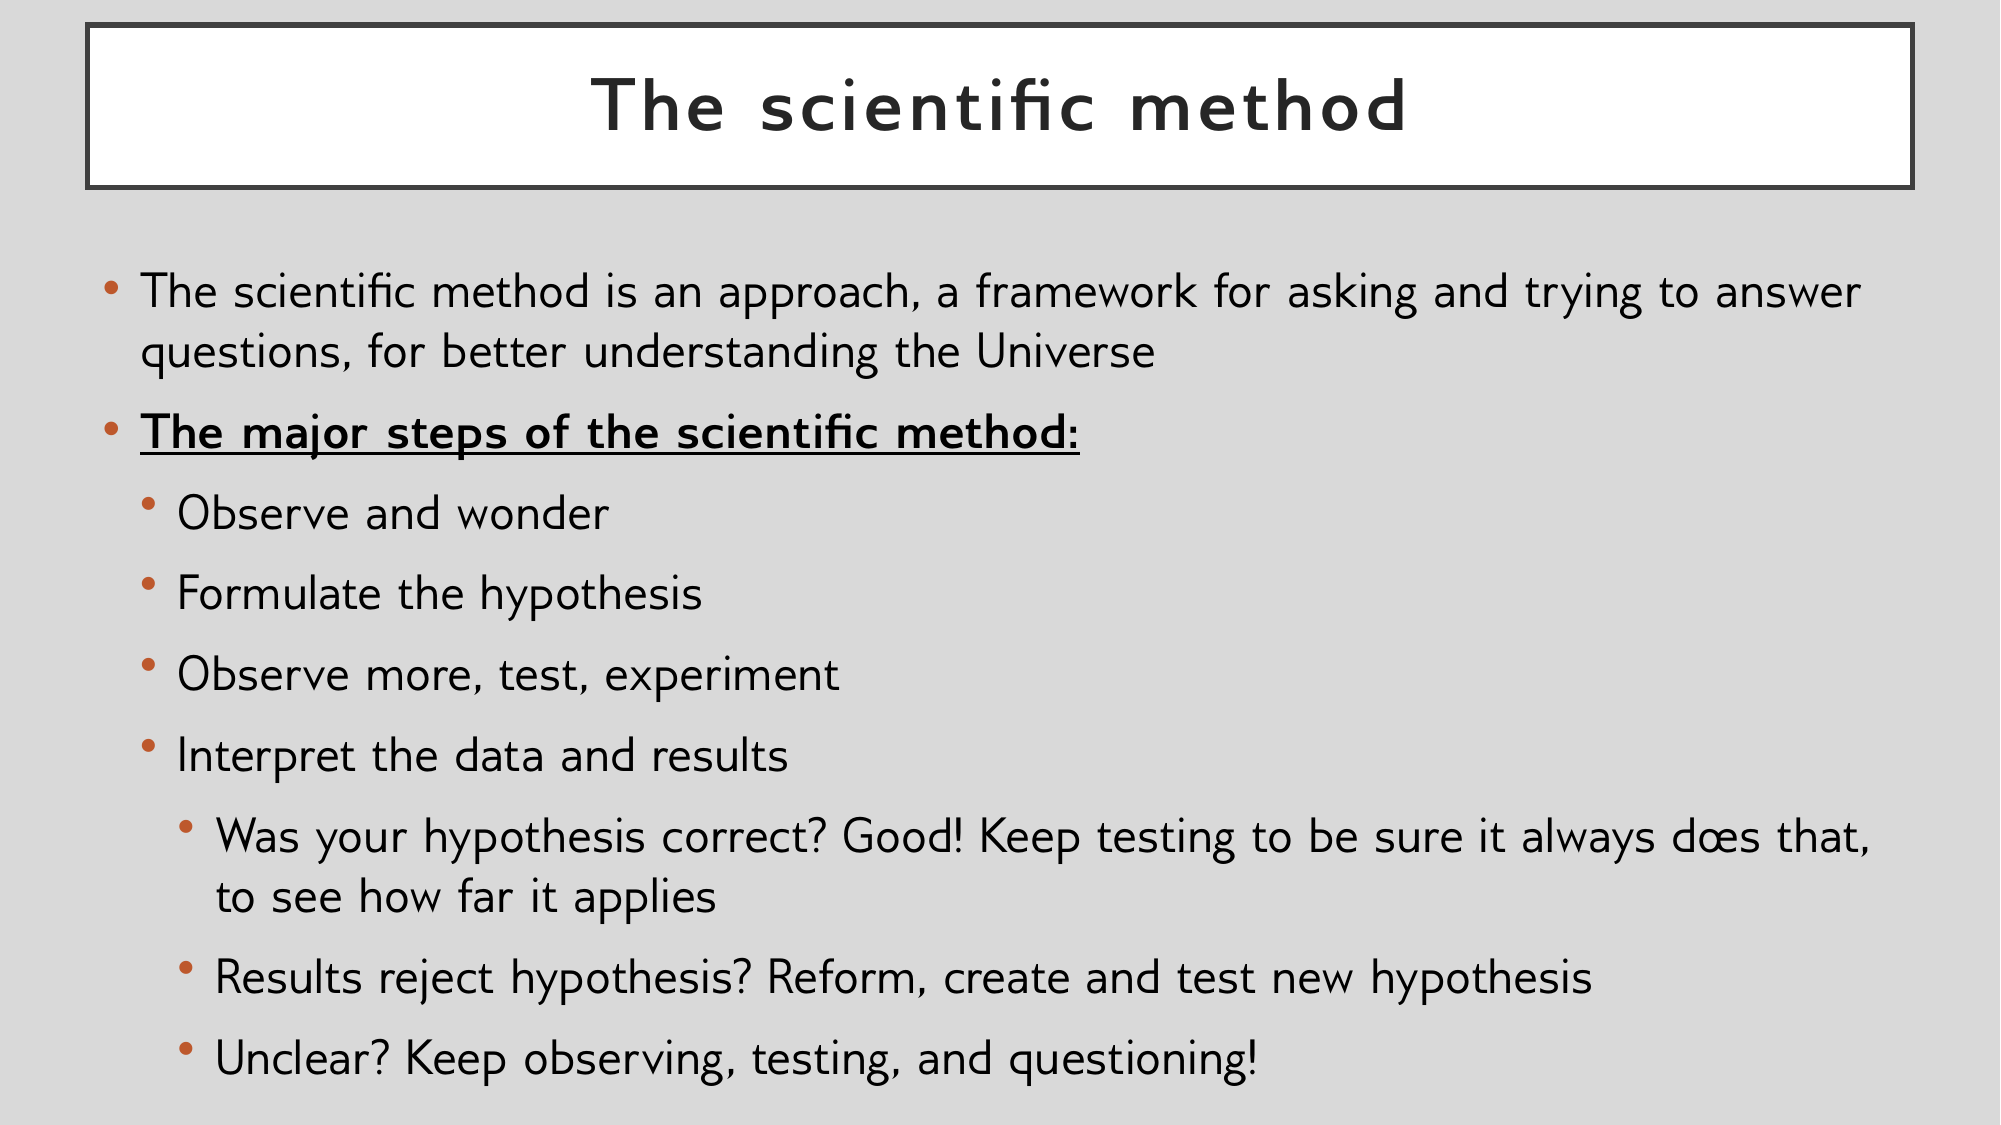

# The scientific method
The scientific method is an approach, a framework for asking and trying to answer questions, for better understanding the Universe
The major steps of the scientific method:
Observe and wonder
Formulate the hypothesis
Observe more, test, experiment
Interpret the data and results
Was your hypothesis correct? Good! Keep testing to be sure it always does that, to see how far it applies
Results reject hypothesis? Reform, create and test new hypothesis
Unclear? Keep observing, testing, and questioning!